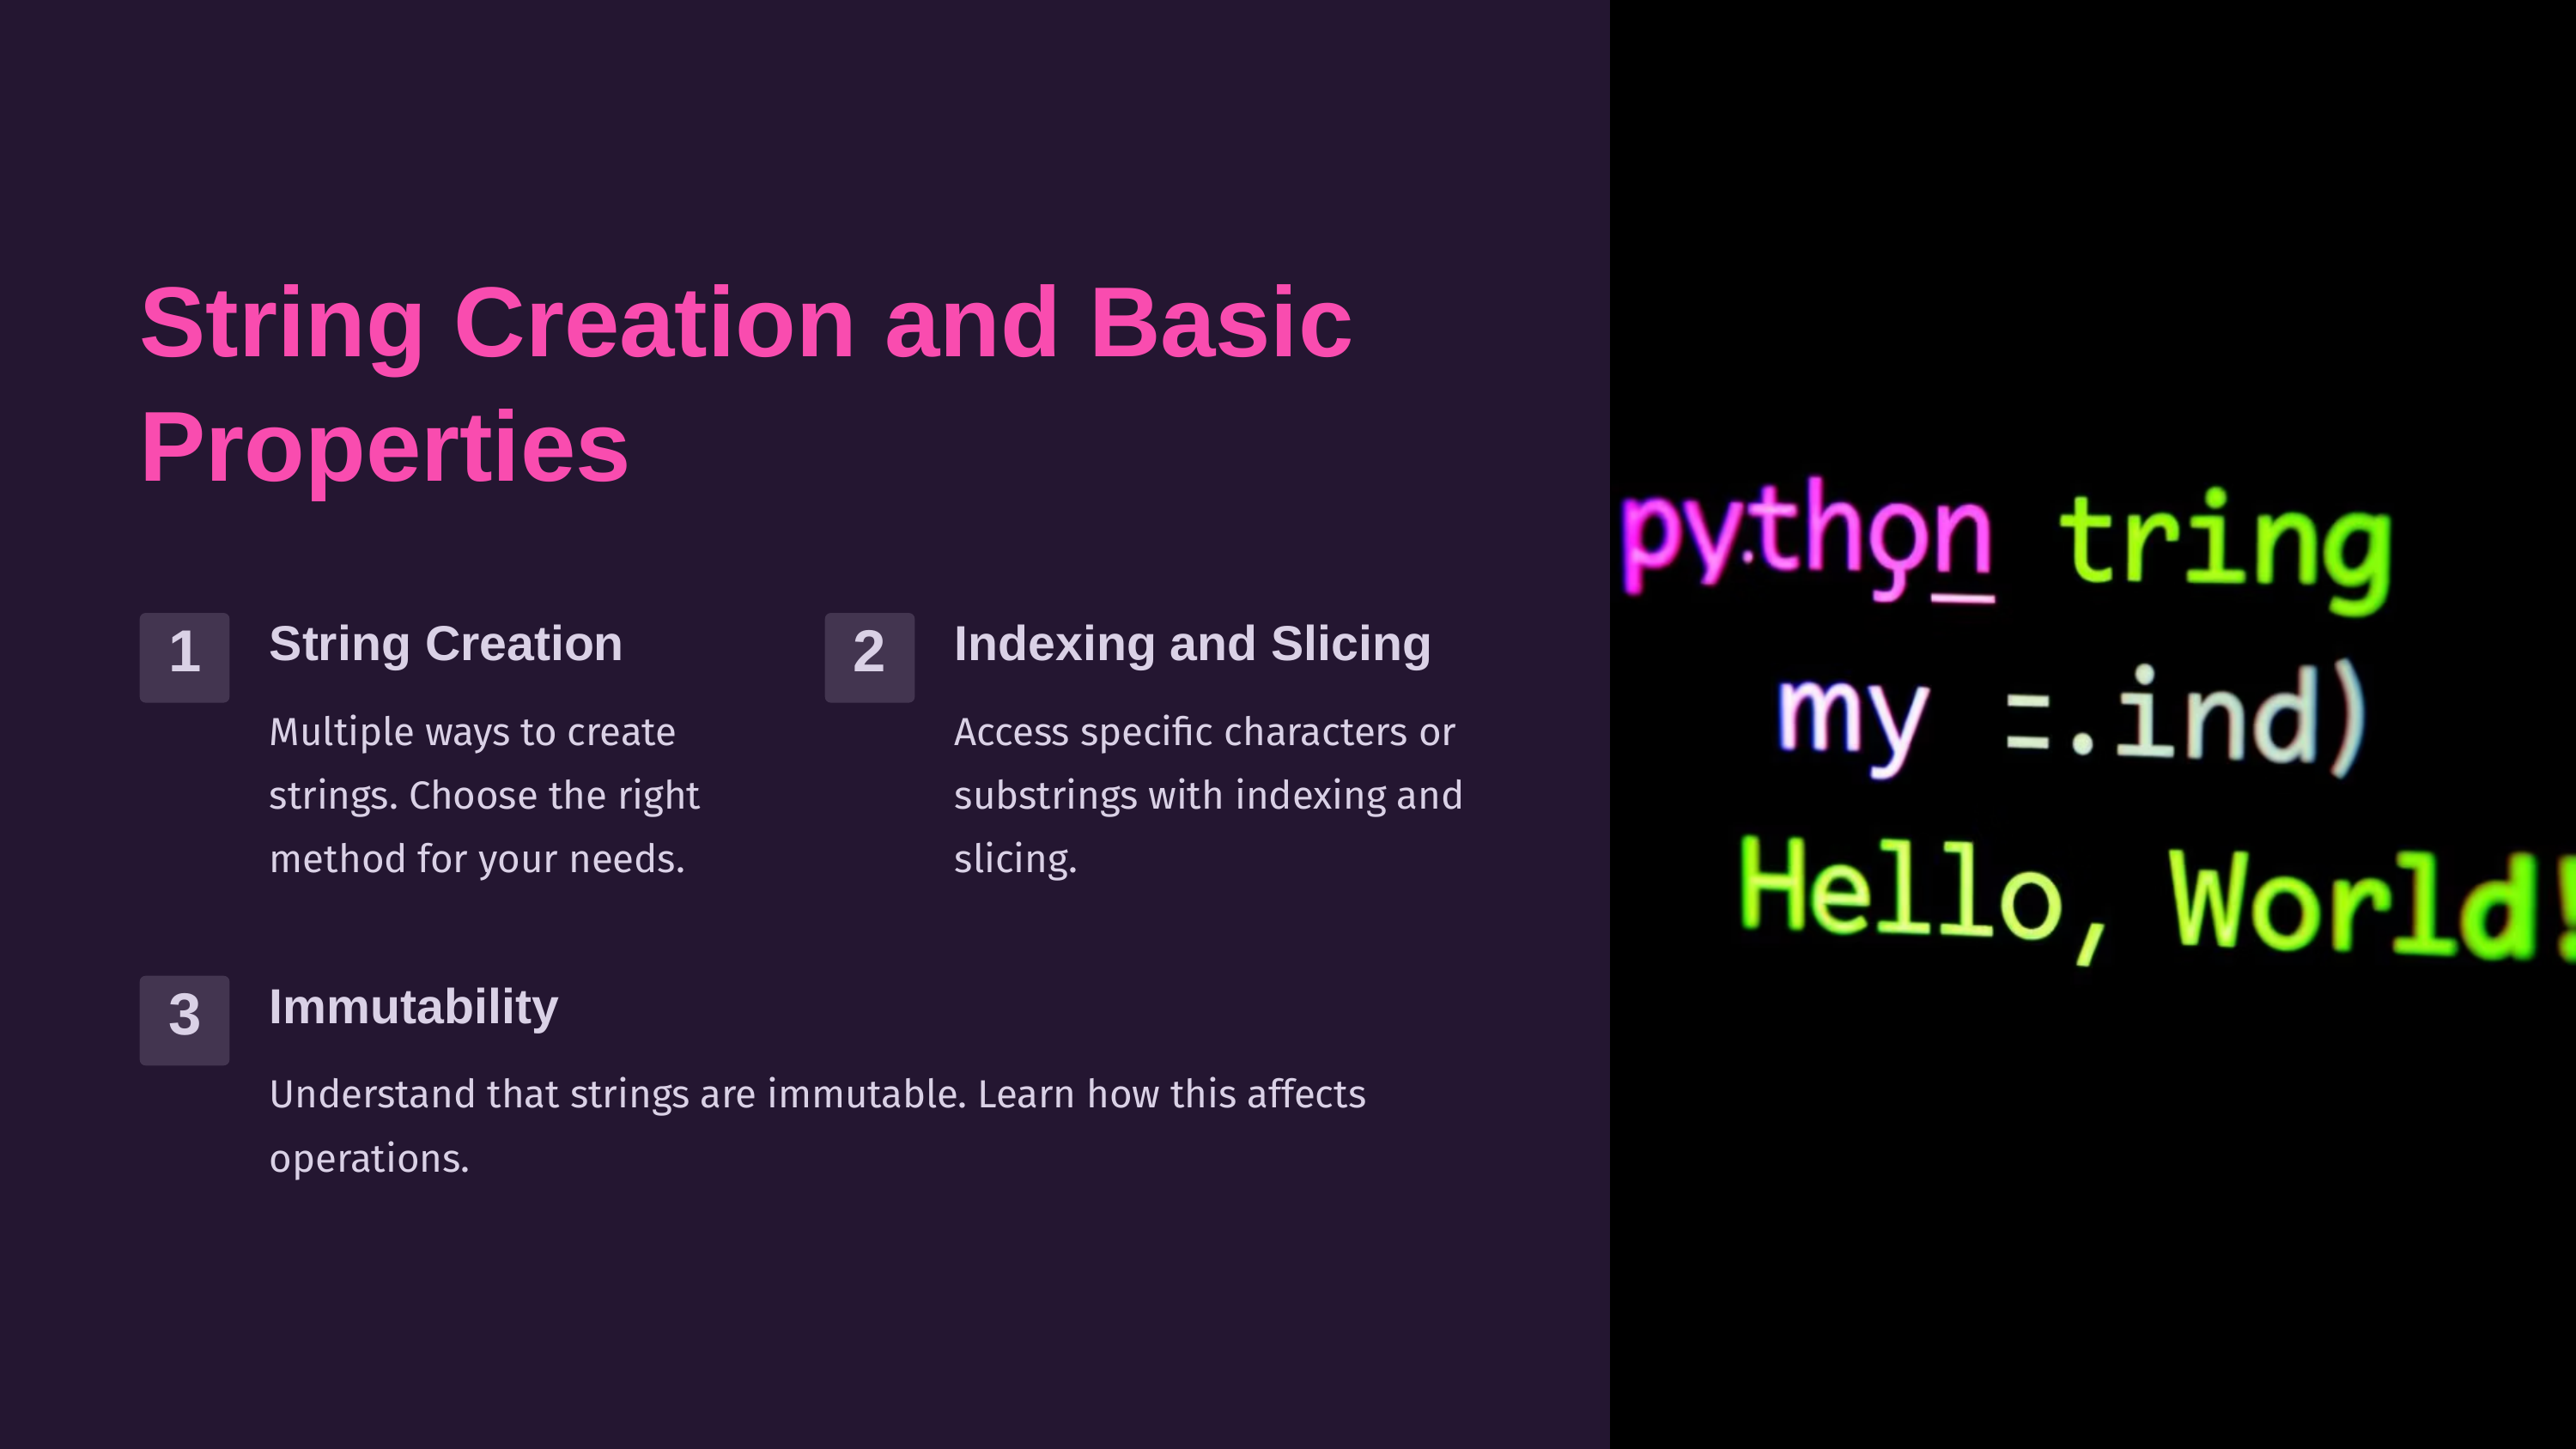

String Creation and Basic Properties

String Creation

Indexing and Slicing

1

2

Multiple ways to create strings. Choose the right method for your needs.

Access specific characters or substrings with indexing and slicing.

Immutability

3

Understand that strings are immutable. Learn how this affects operations.